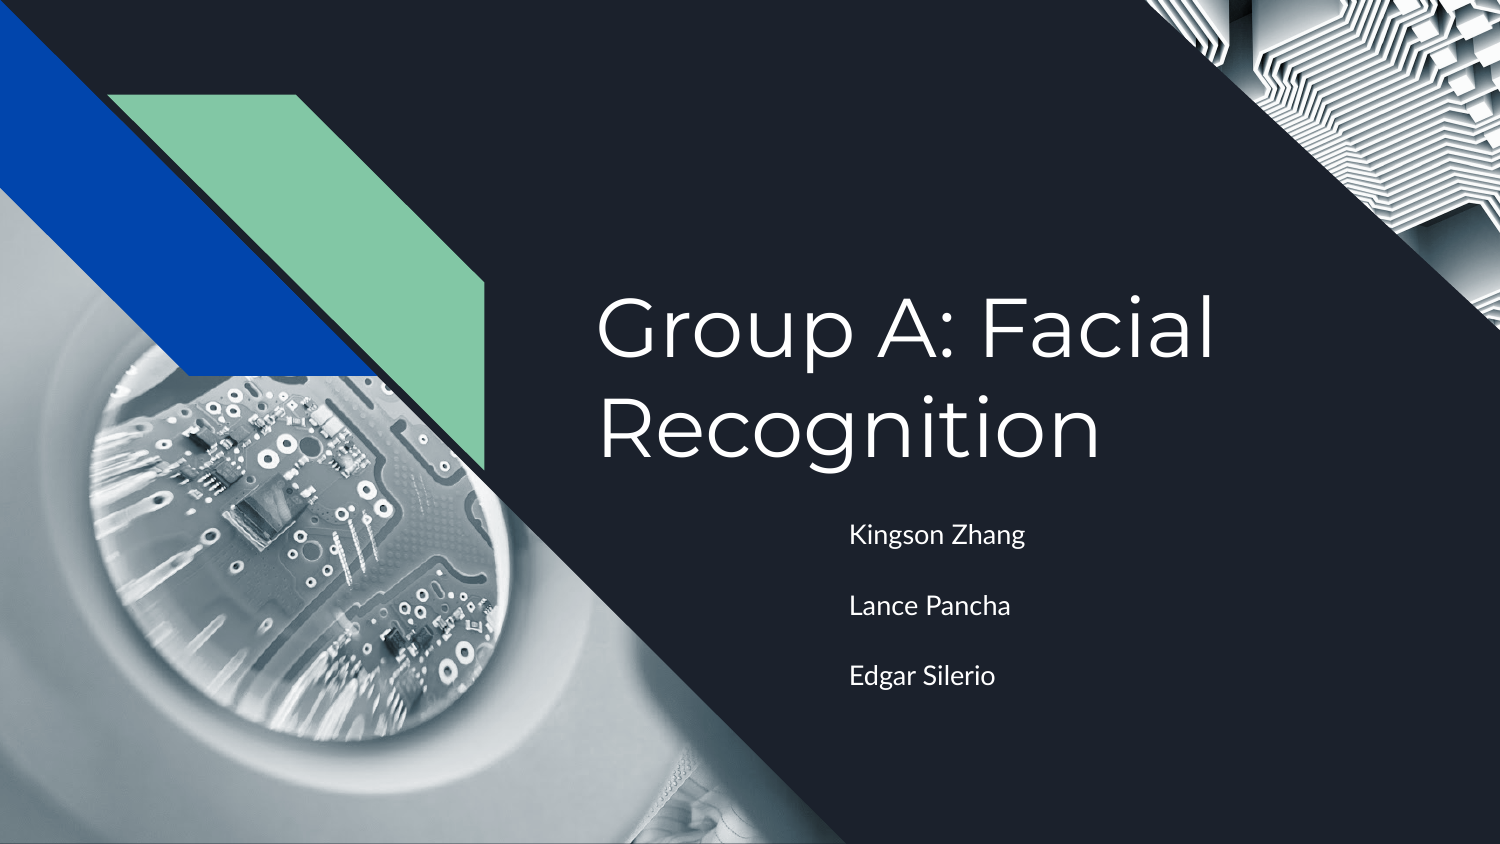

# Group A: Facial Recognition
Kingson Zhang
Lance Pancha
Edgar Silerio